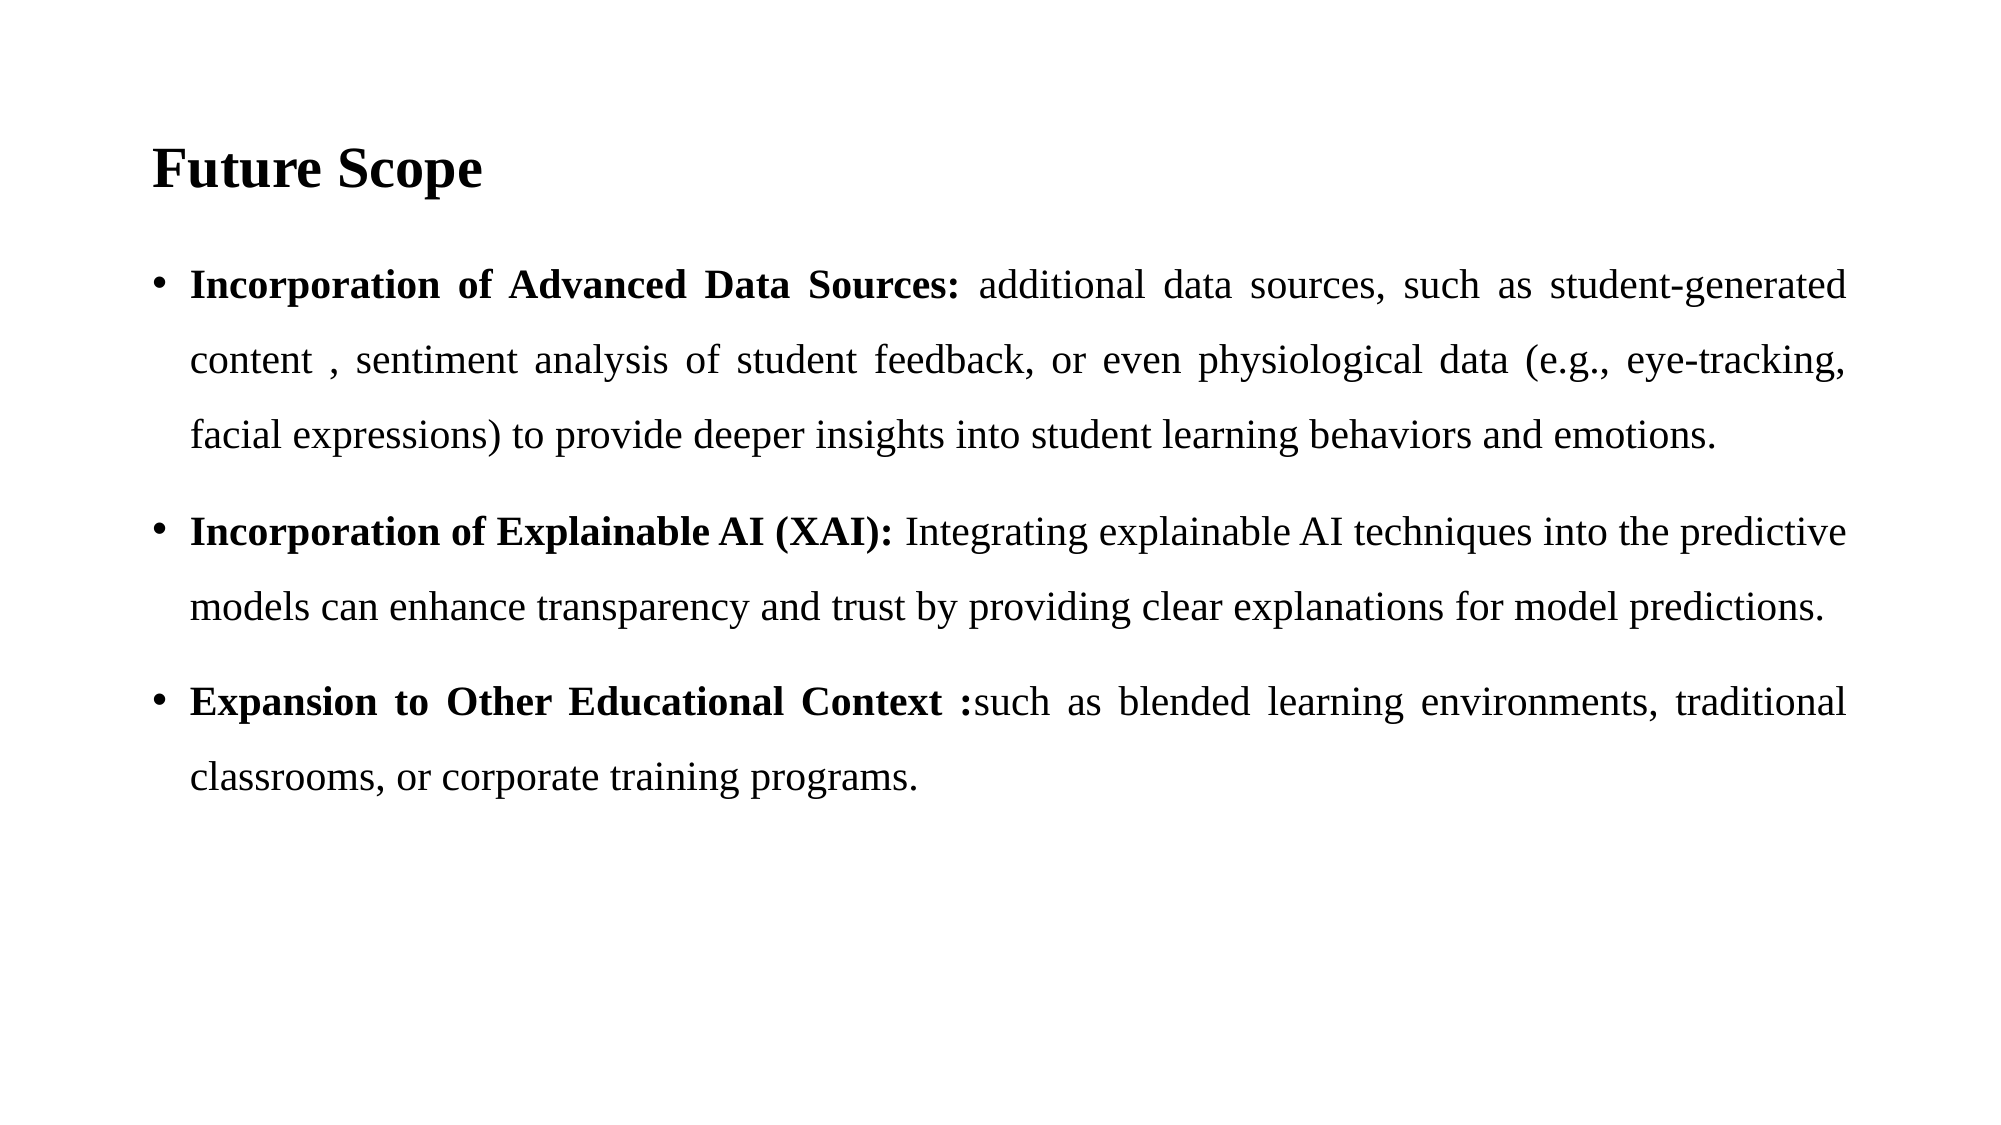

# Future Scope
Incorporation of Advanced Data Sources: additional data sources, such as student-generated content , sentiment analysis of student feedback, or even physiological data (e.g., eye-tracking, facial expressions) to provide deeper insights into student learning behaviors and emotions.
Incorporation of Explainable AI (XAI): Integrating explainable AI techniques into the predictive models can enhance transparency and trust by providing clear explanations for model predictions.
Expansion to Other Educational Context :such as blended learning environments, traditional classrooms, or corporate training programs.